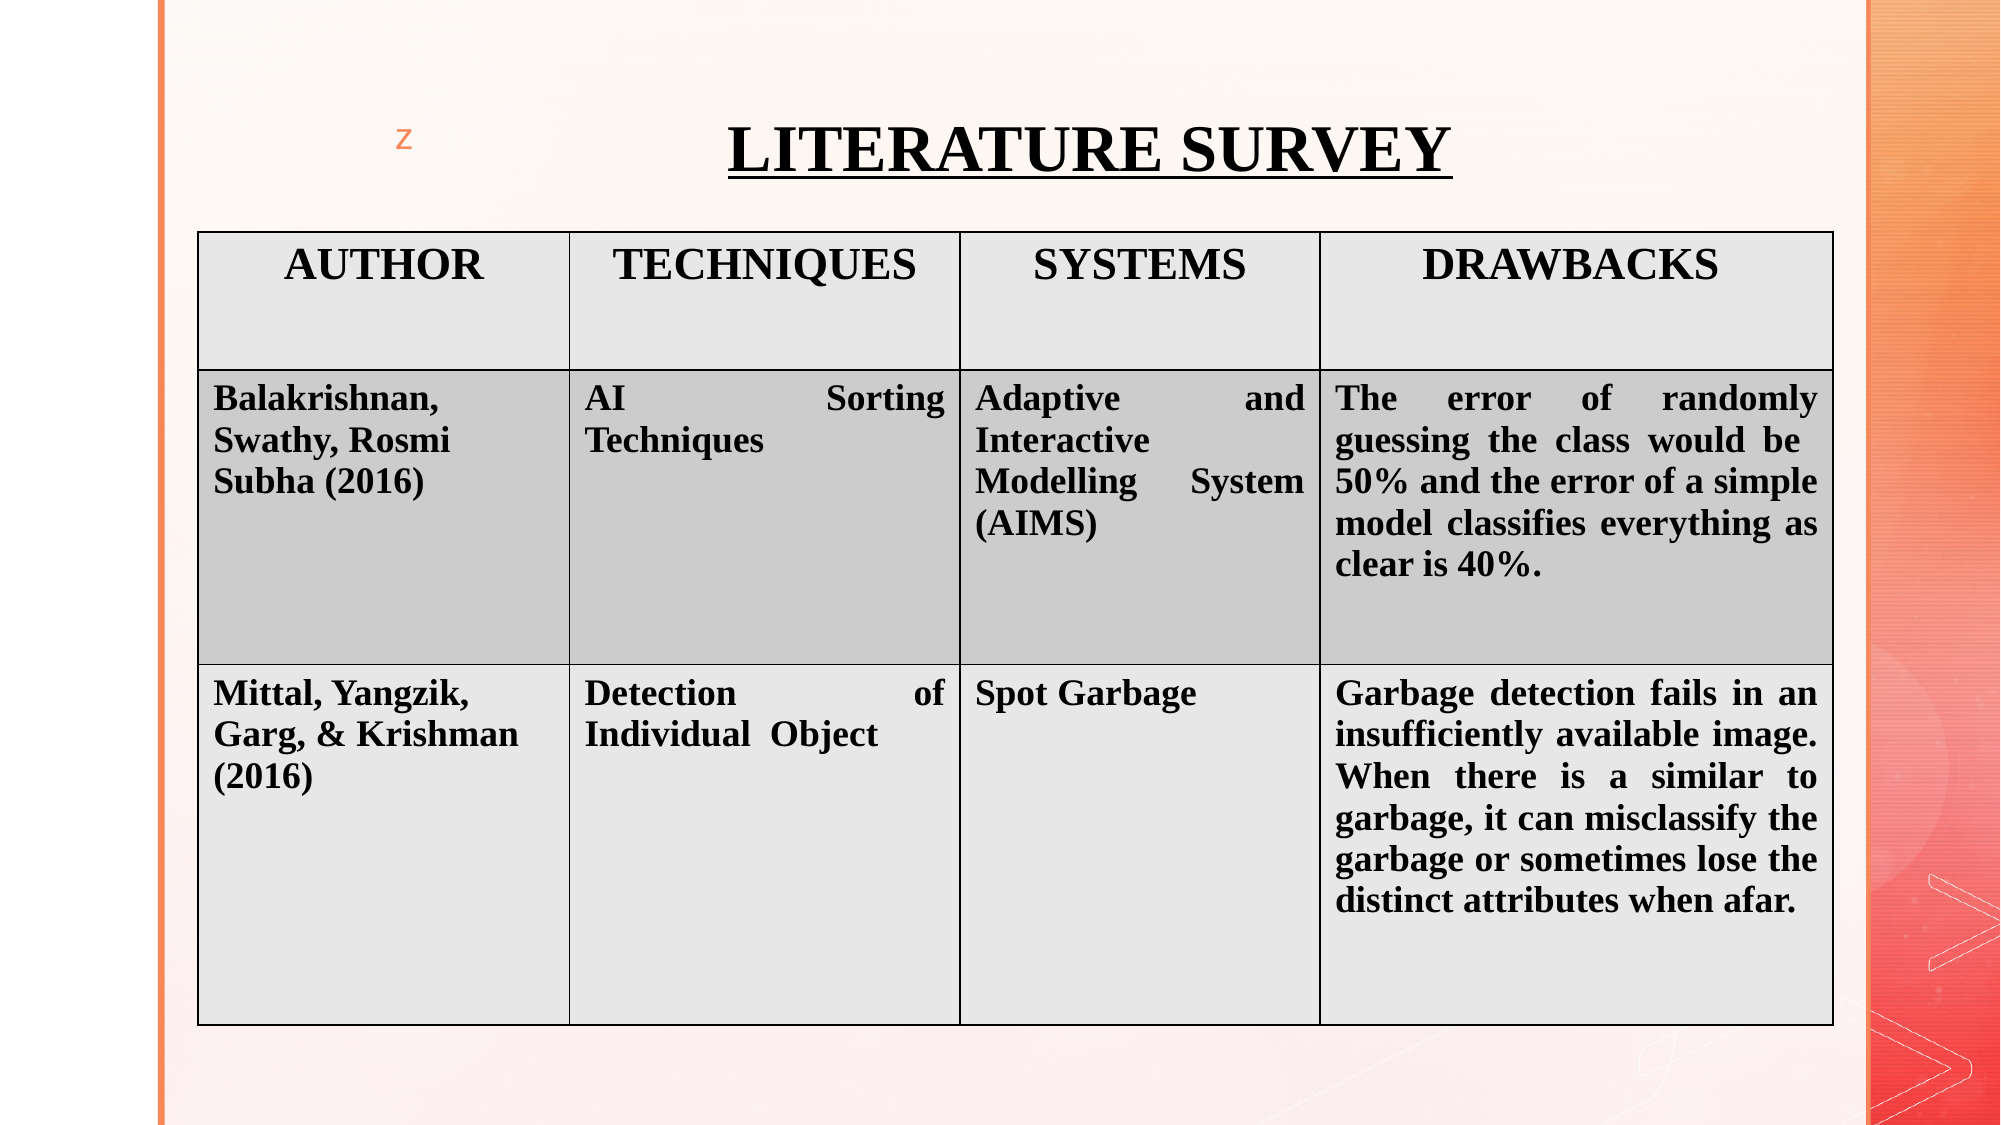

# LITERATURE SURVEY
| AUTHOR | TECHNIQUES | SYSTEMS | DRAWBACKS |
| --- | --- | --- | --- |
| Balakrishnan, Swathy, Rosmi Subha (2016) | AI Sorting Techniques | Adaptive and Interactive Modelling System (AIMS) | The error of randomly guessing the class would be 50% and the error of a simple model classifies everything as clear is 40%. |
| Mittal, Yangzik, Garg, & Krishman (2016) | Detection of Individual Object | Spot Garbage | Garbage detection fails in an insufficiently available image. When there is a similar to garbage, it can misclassify the garbage or sometimes lose the distinct attributes when afar. |